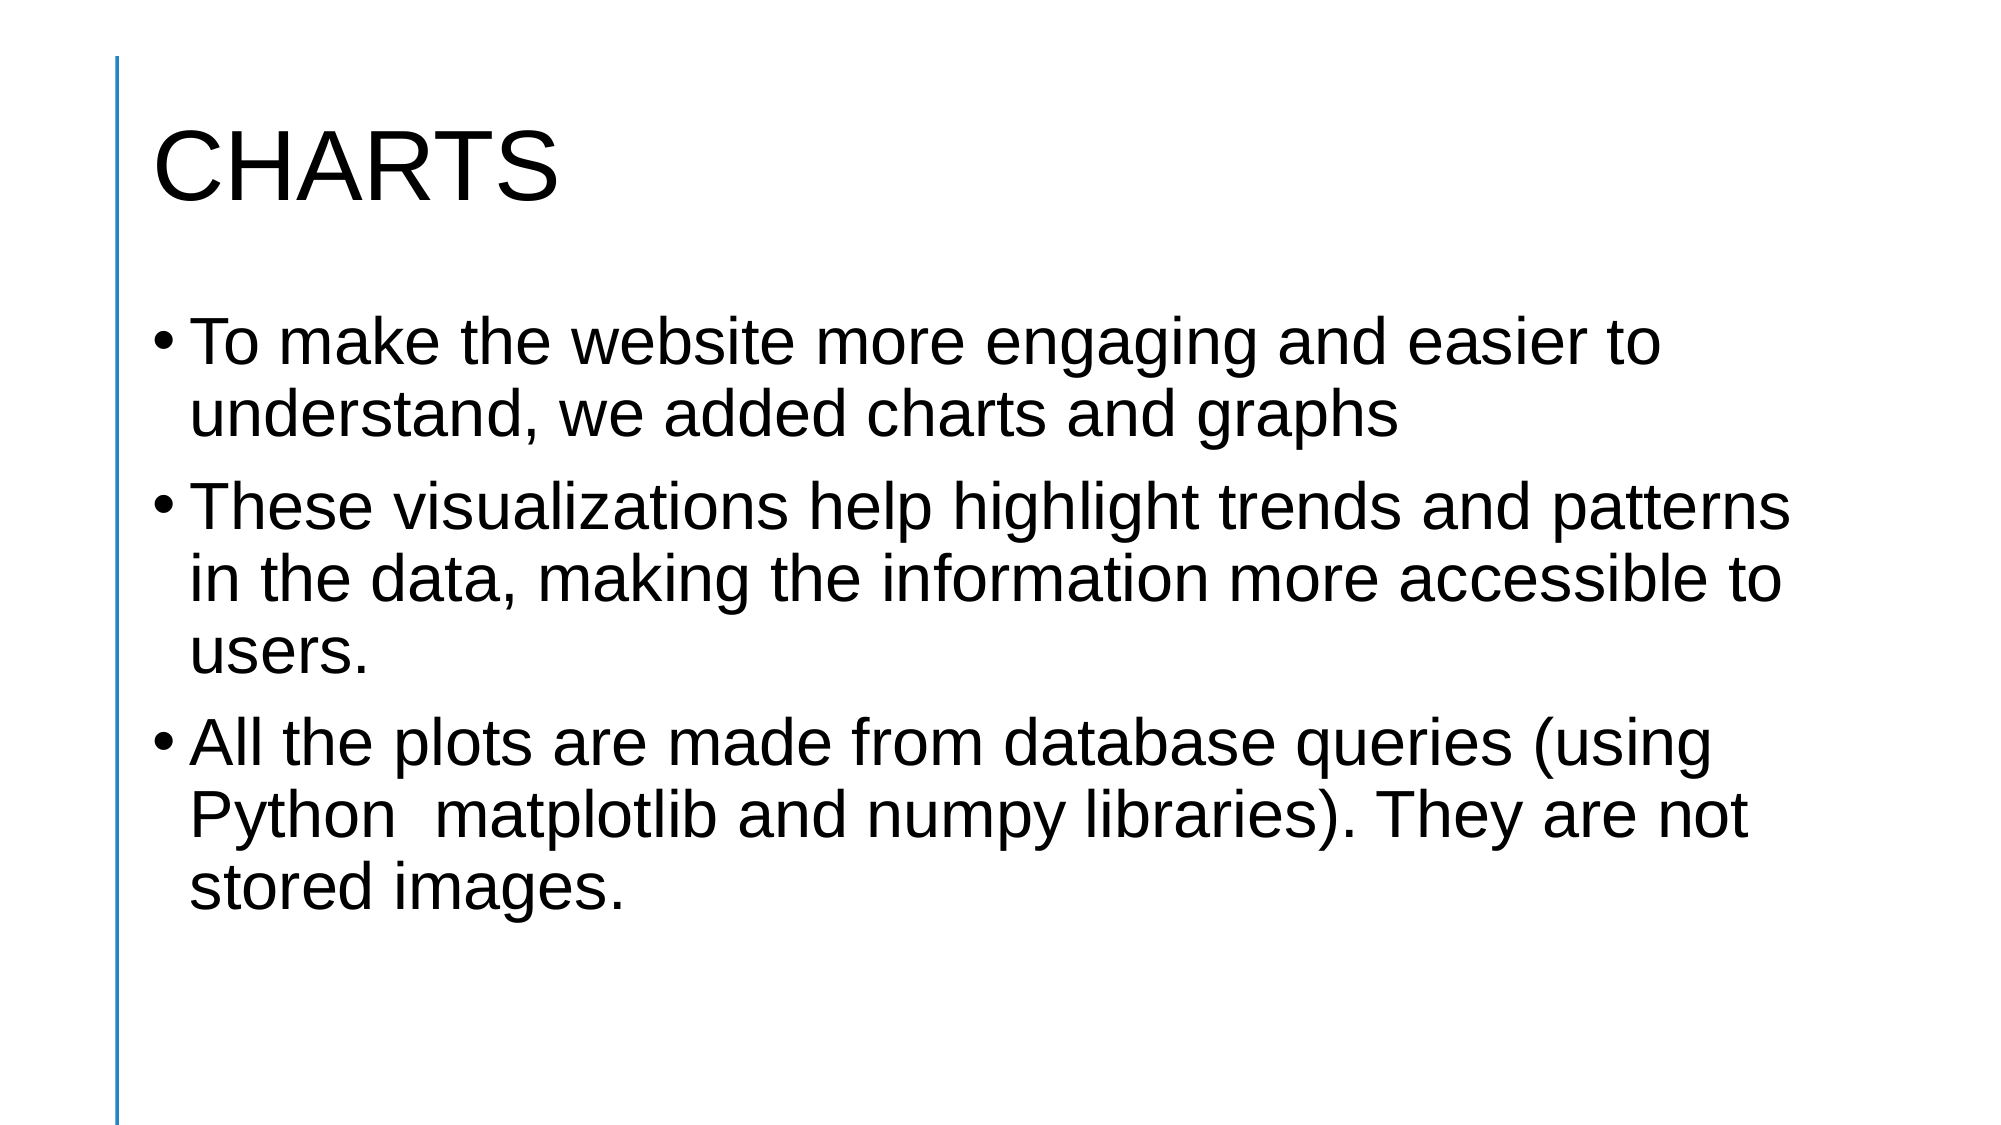

# CHARTS
To make the website more engaging and easier to understand, we added charts and graphs
These visualizations help highlight trends and patterns in the data, making the information more accessible to users.
All the plots are made from database queries (using Python  matplotlib and numpy libraries). They are not stored images.